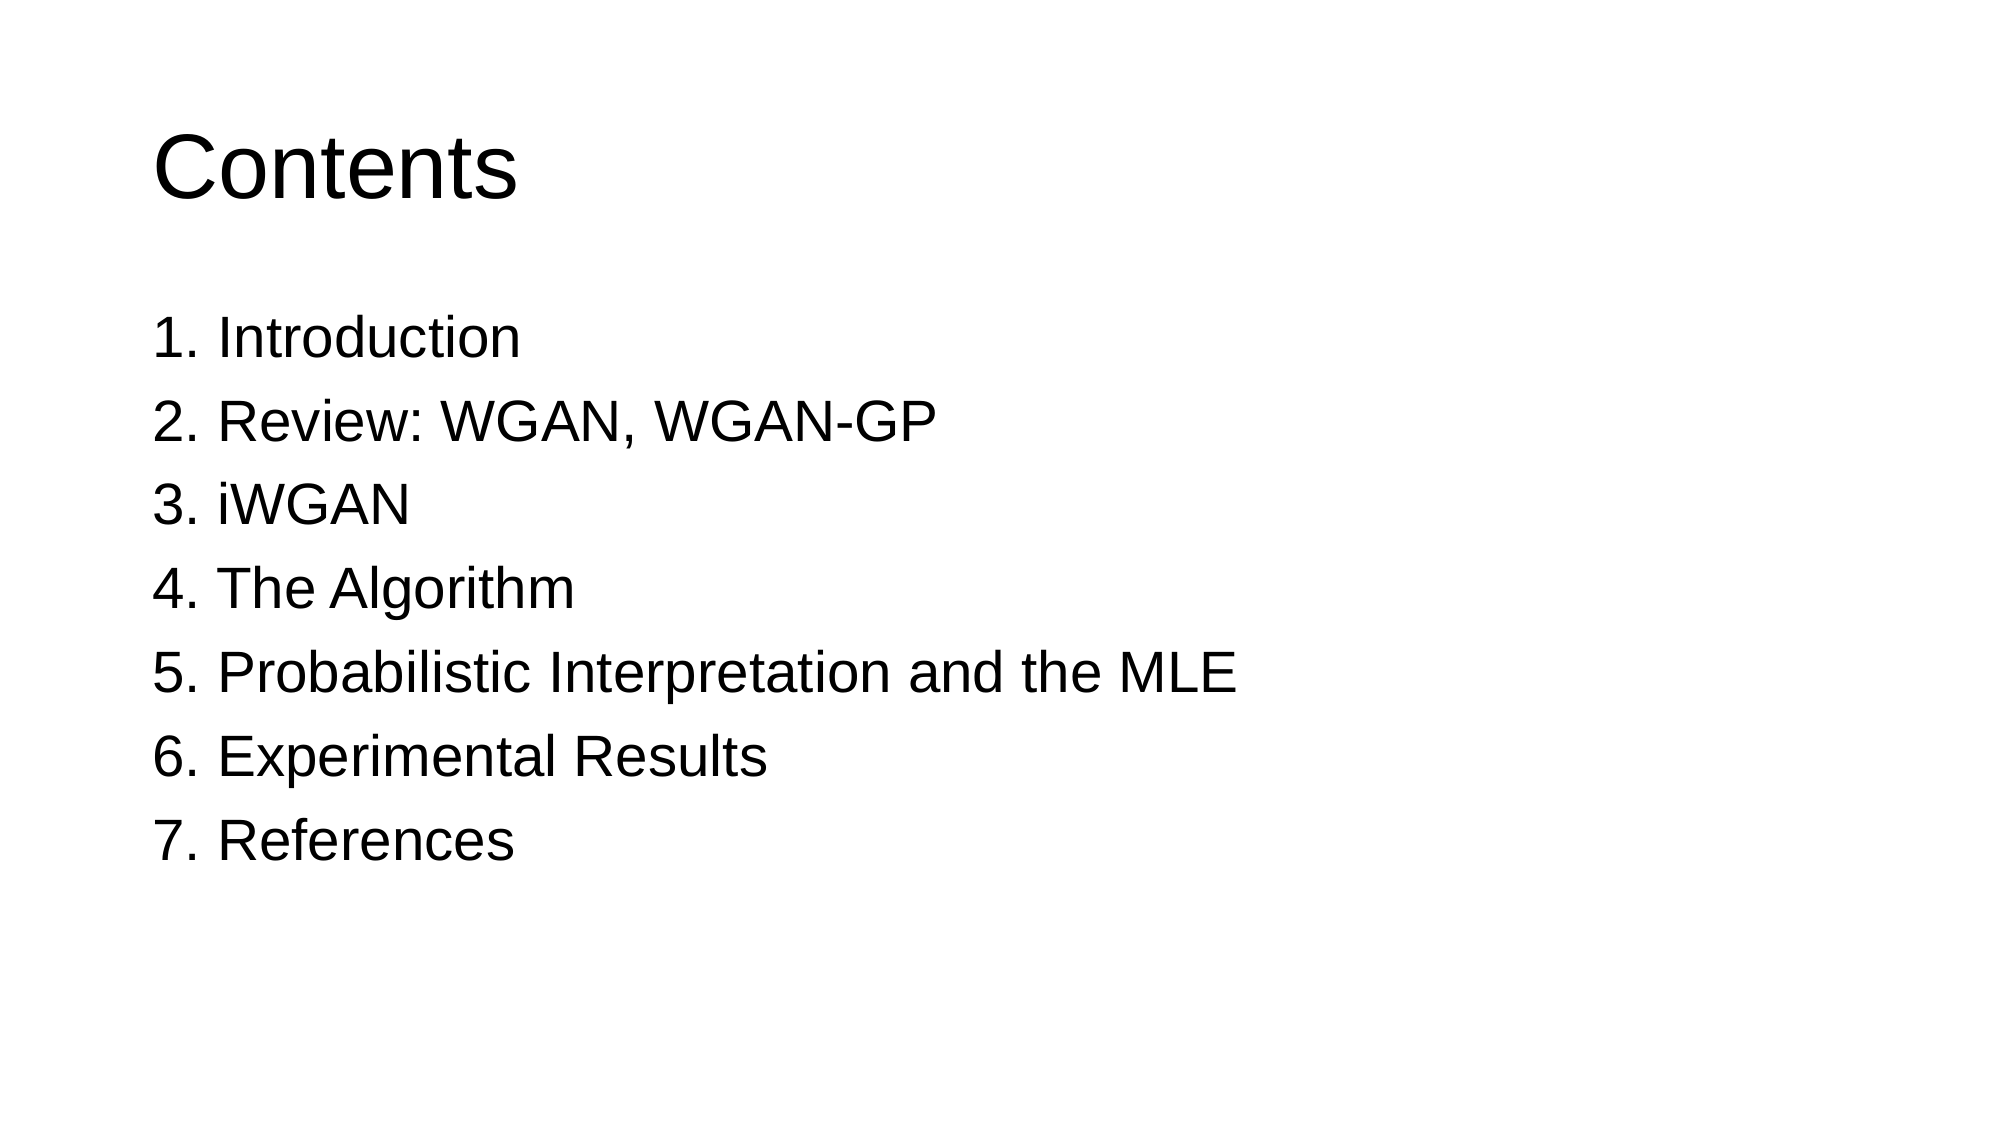

# Contents
1. Introduction
2. Review: WGAN, WGAN-GP
3. iWGAN
4. The Algorithm
5. Probabilistic Interpretation and the MLE
6. Experimental Results
7. References